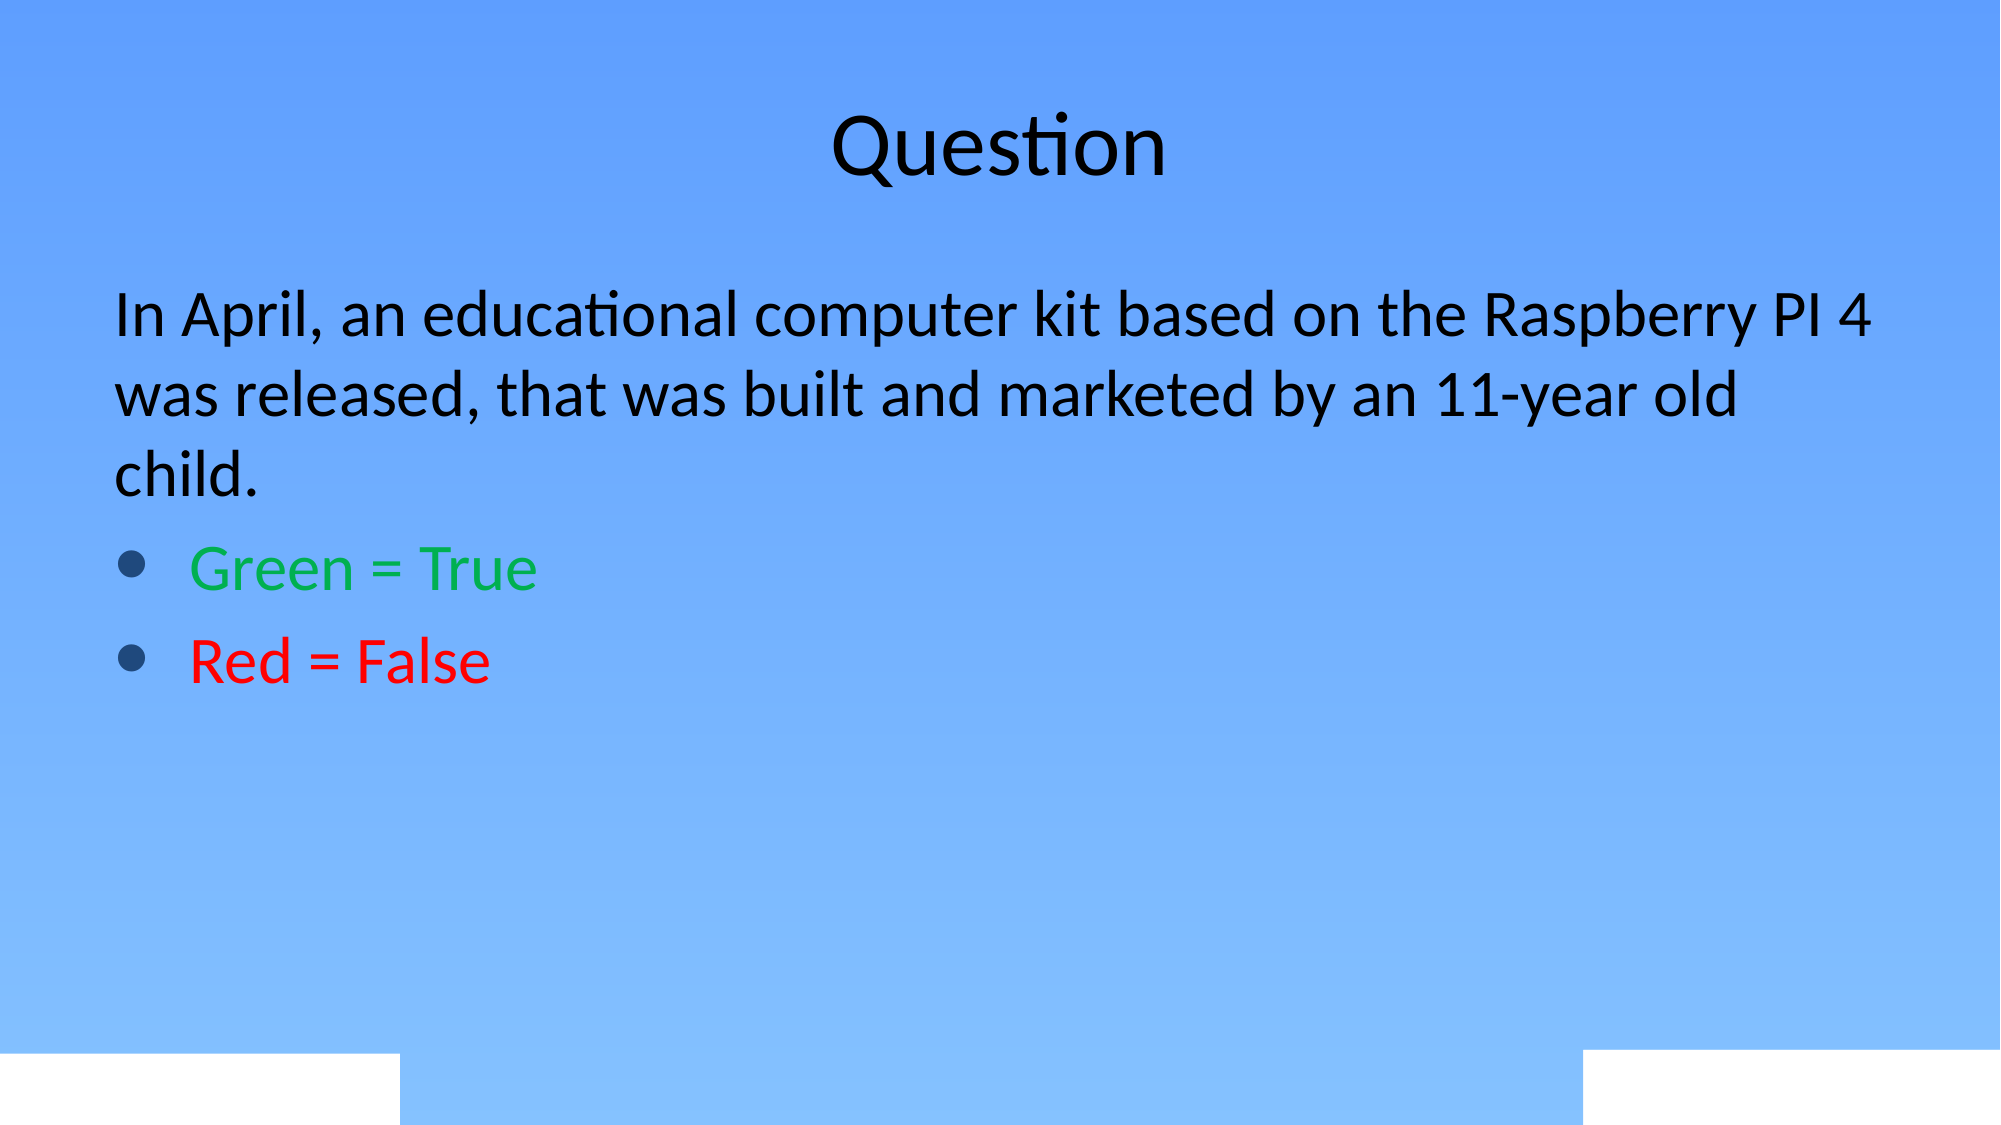

# Question
In April, an educational computer kit based on the Raspberry PI 4 was released, that was built and marketed by an 11-year old child.
Green = True
Red = False